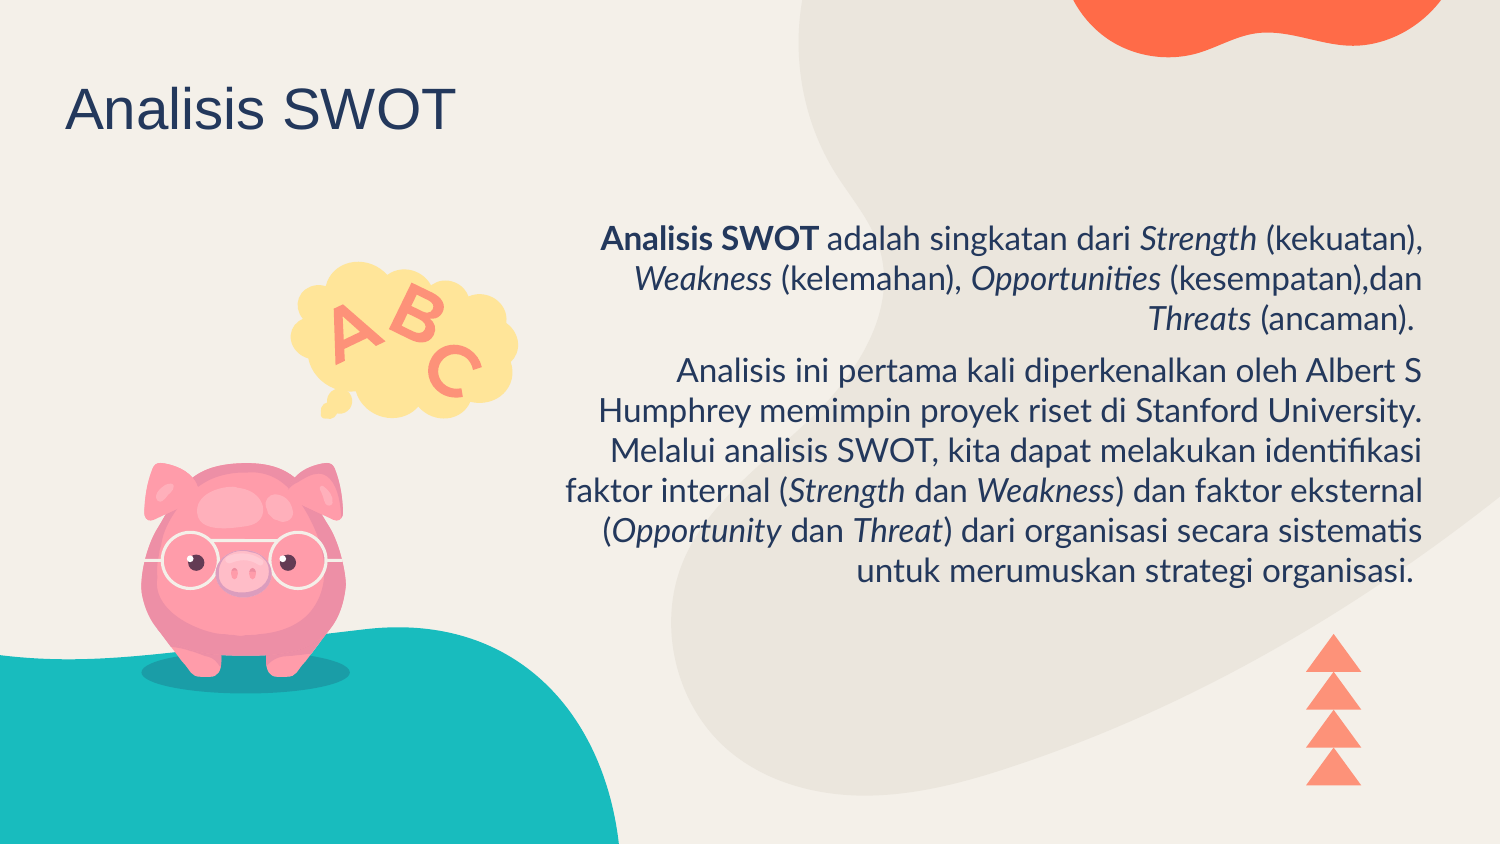

# Analisis SWOT
Analisis SWOT adalah singkatan dari Strength (kekuatan), Weakness (kelemahan), Opportunities (kesempatan),dan Threats (ancaman).
Analisis ini pertama kali diperkenalkan oleh Albert S Humphrey memimpin proyek riset di Stanford University. Melalui analisis SWOT, kita dapat melakukan identifikasi faktor internal (Strength dan Weakness) dan faktor eksternal (Opportunity dan Threat) dari organisasi secara sistematis untuk merumuskan strategi organisasi.